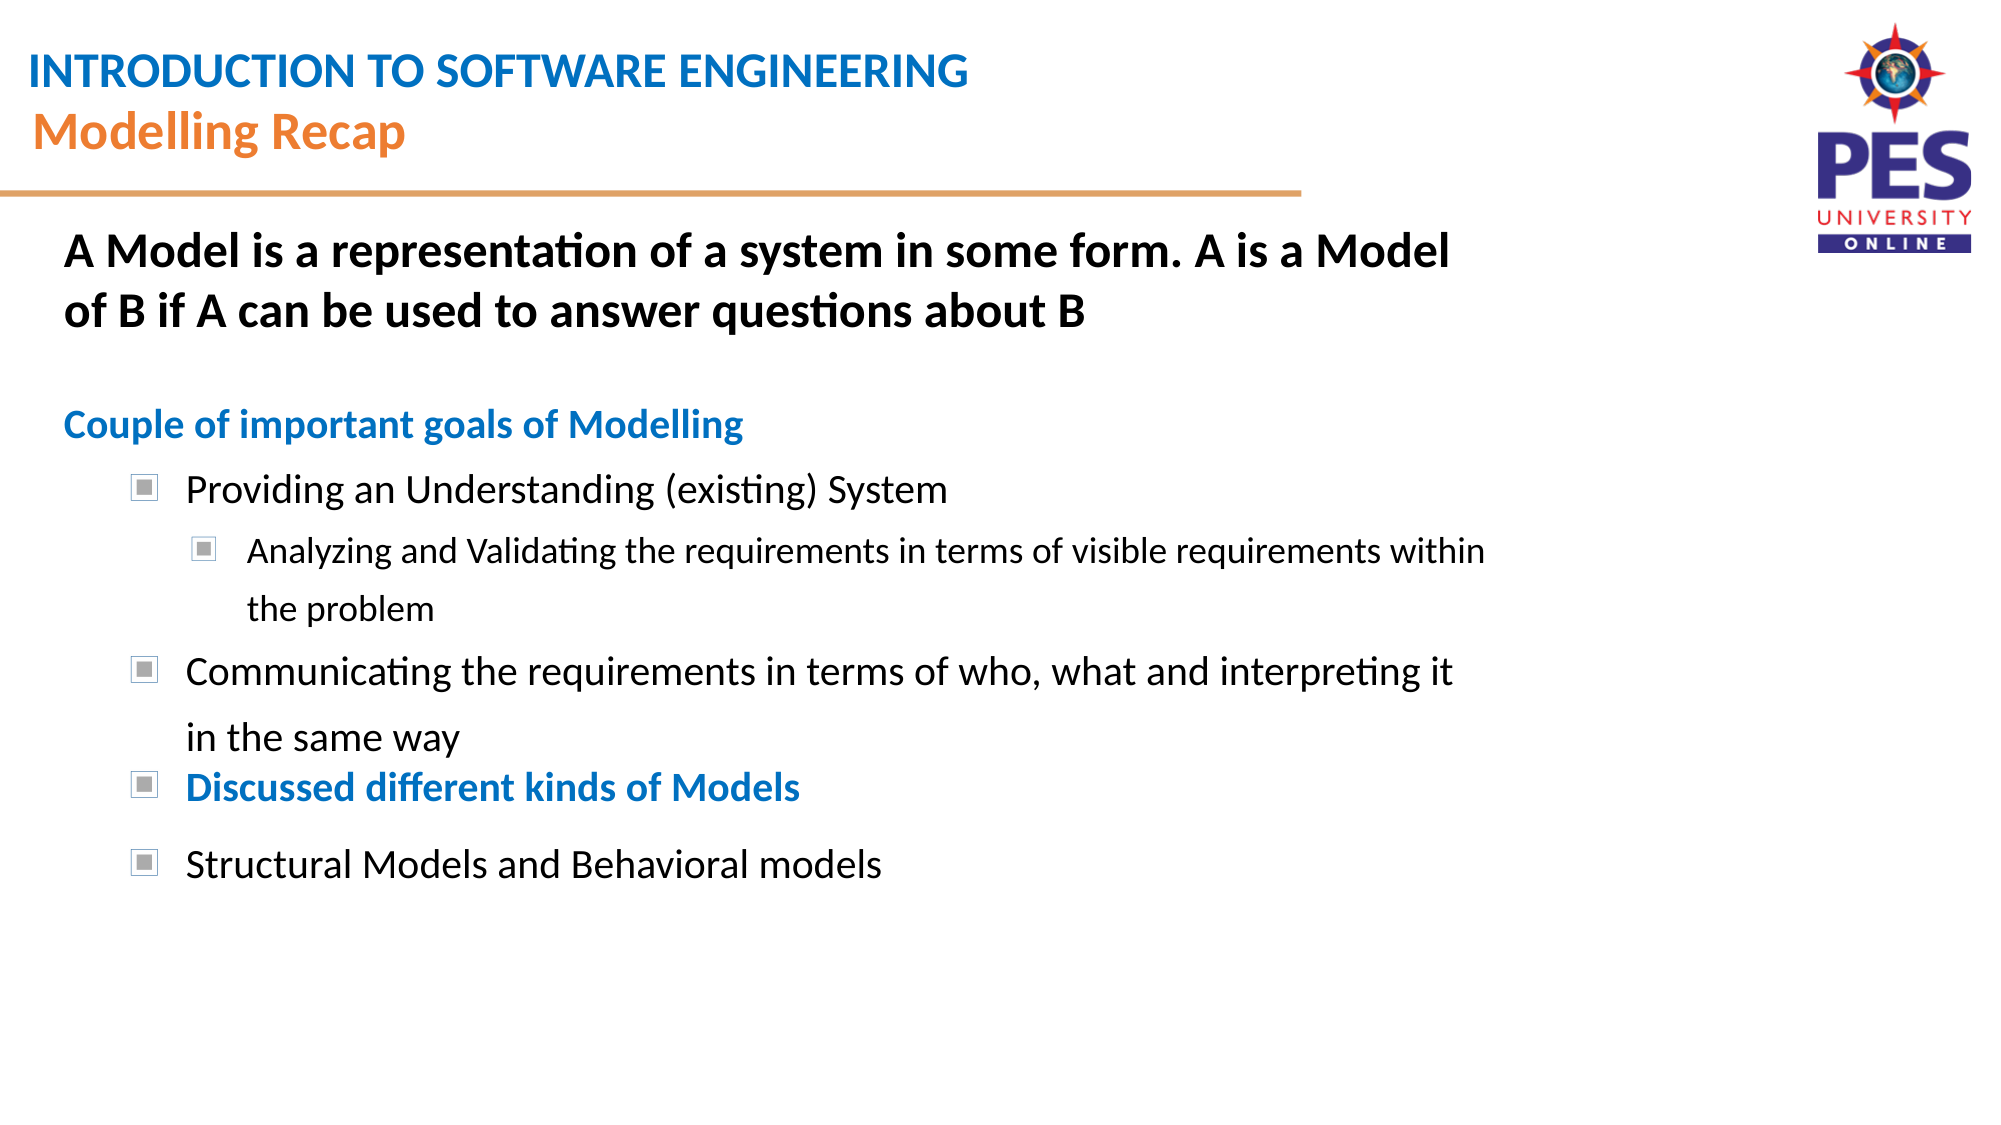

Modelling Recap
A Model is a representation of a system in some form. A is a Model of B if A can be used to answer questions about B

Couple of important goals of Modelling
Providing an Understanding (existing) System
Analyzing and Validating the requirements in terms of visible requirements within the problem
Communicating the requirements in terms of who, what and interpreting it in the same way
Discussed different kinds of Models
Structural Models and Behavioral models